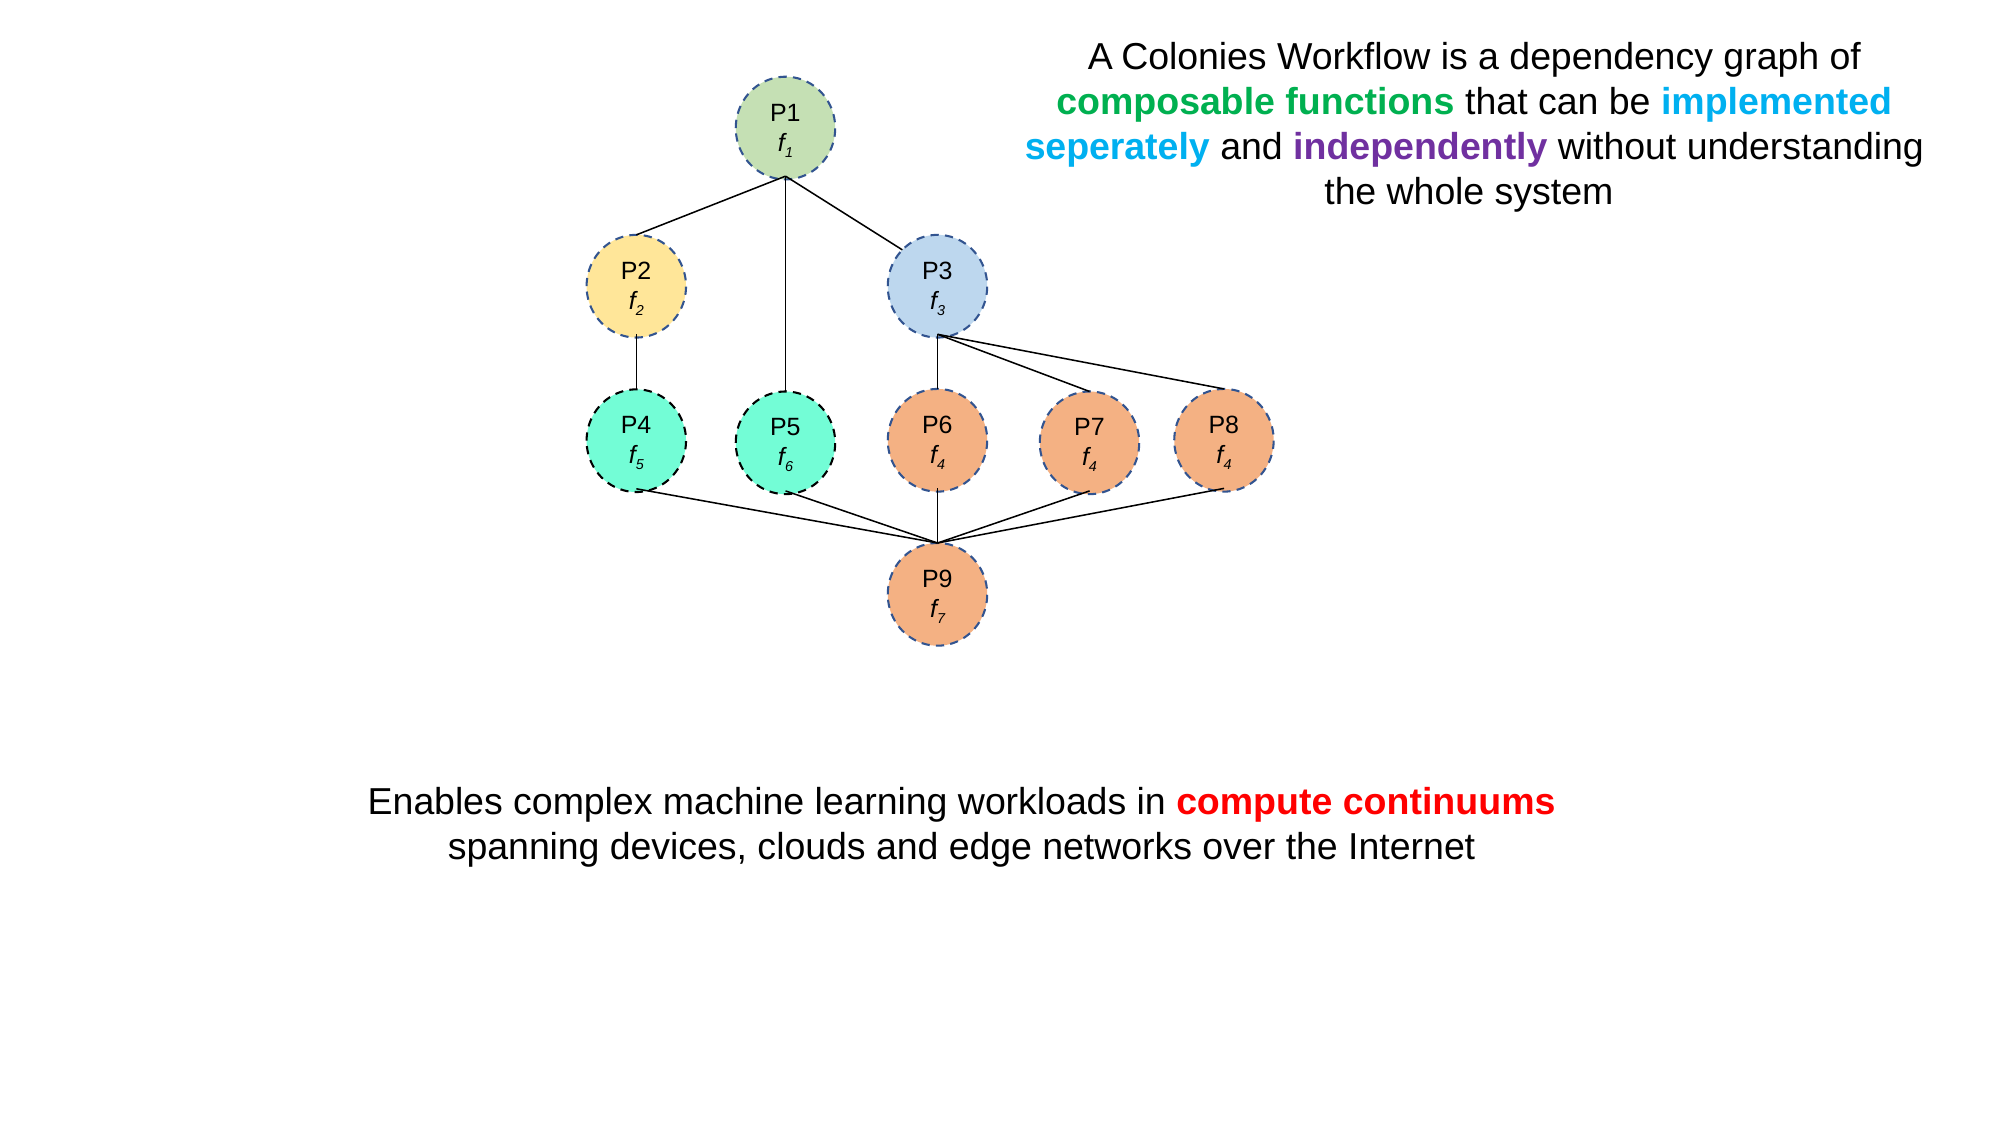

A Colonies Workflow is a dependency graph of composable functions that can be implemented seperately and independently without understanding the whole system
P1
f1
P2
f2
P3
f3
P6
f4
P8
f4
P4
f5
P7
f4
P5
f6
P9
f7
Enables complex machine learning workloads in compute continuums spanning devices, clouds and edge networks over the Internet